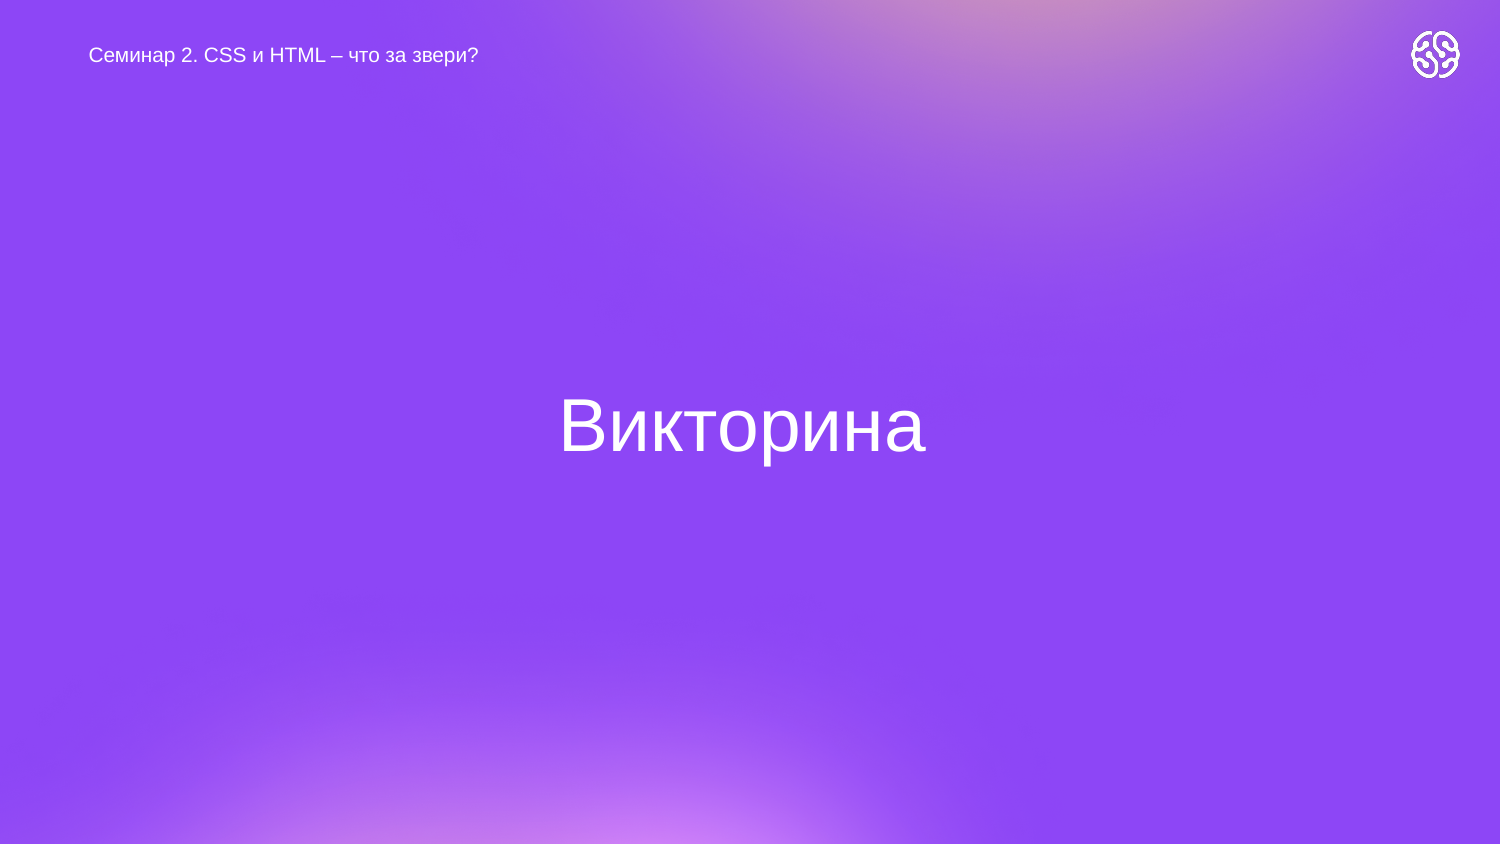

Семинар 2. CSS и HTML – что за звери?
# Викторина